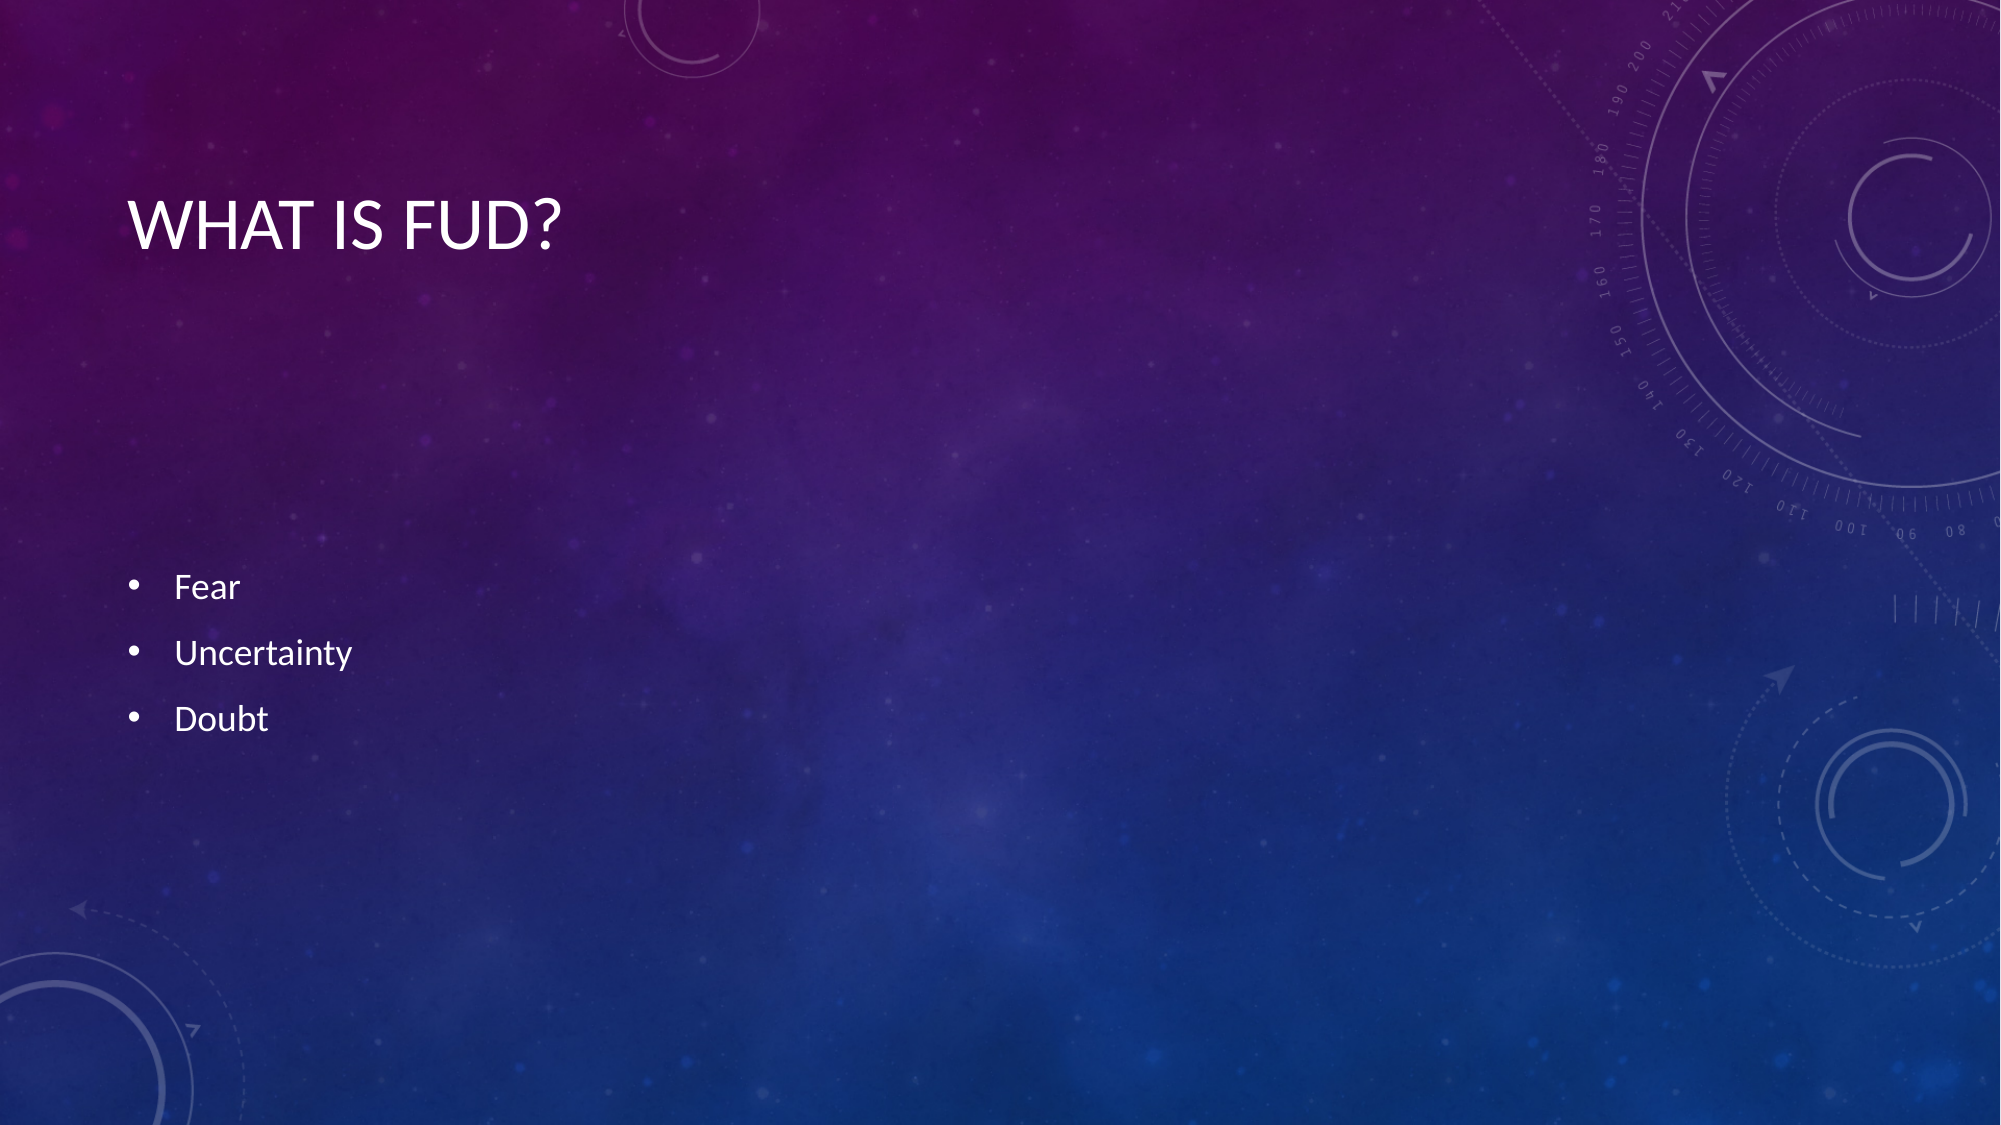

# What is FUD?
Fear
Uncertainty
Doubt